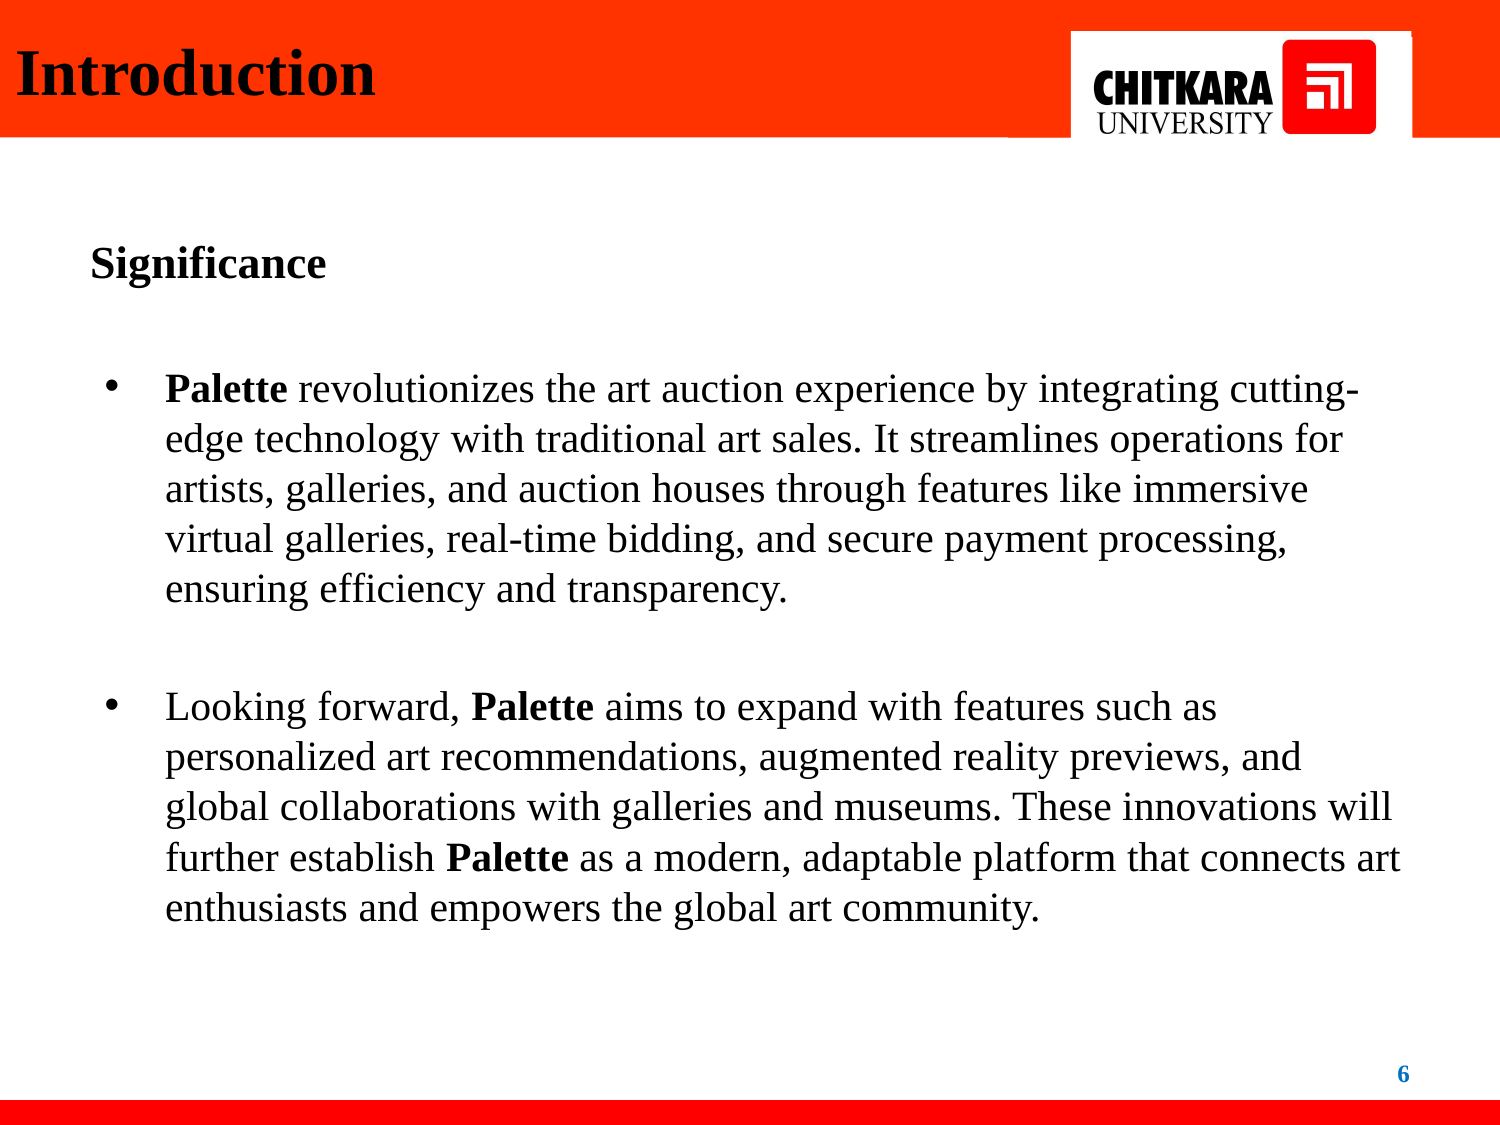

# Introduction
Significance

Palette revolutionizes the art auction experience by integrating cutting-edge technology with traditional art sales. It streamlines operations for artists, galleries, and auction houses through features like immersive virtual galleries, real-time bidding, and secure payment processing, ensuring efficiency and transparency.

Looking forward, Palette aims to expand with features such as personalized art recommendations, augmented reality previews, and global collaborations with galleries and museums. These innovations will further establish Palette as a modern, adaptable platform that connects art enthusiasts and empowers the global art community.
6